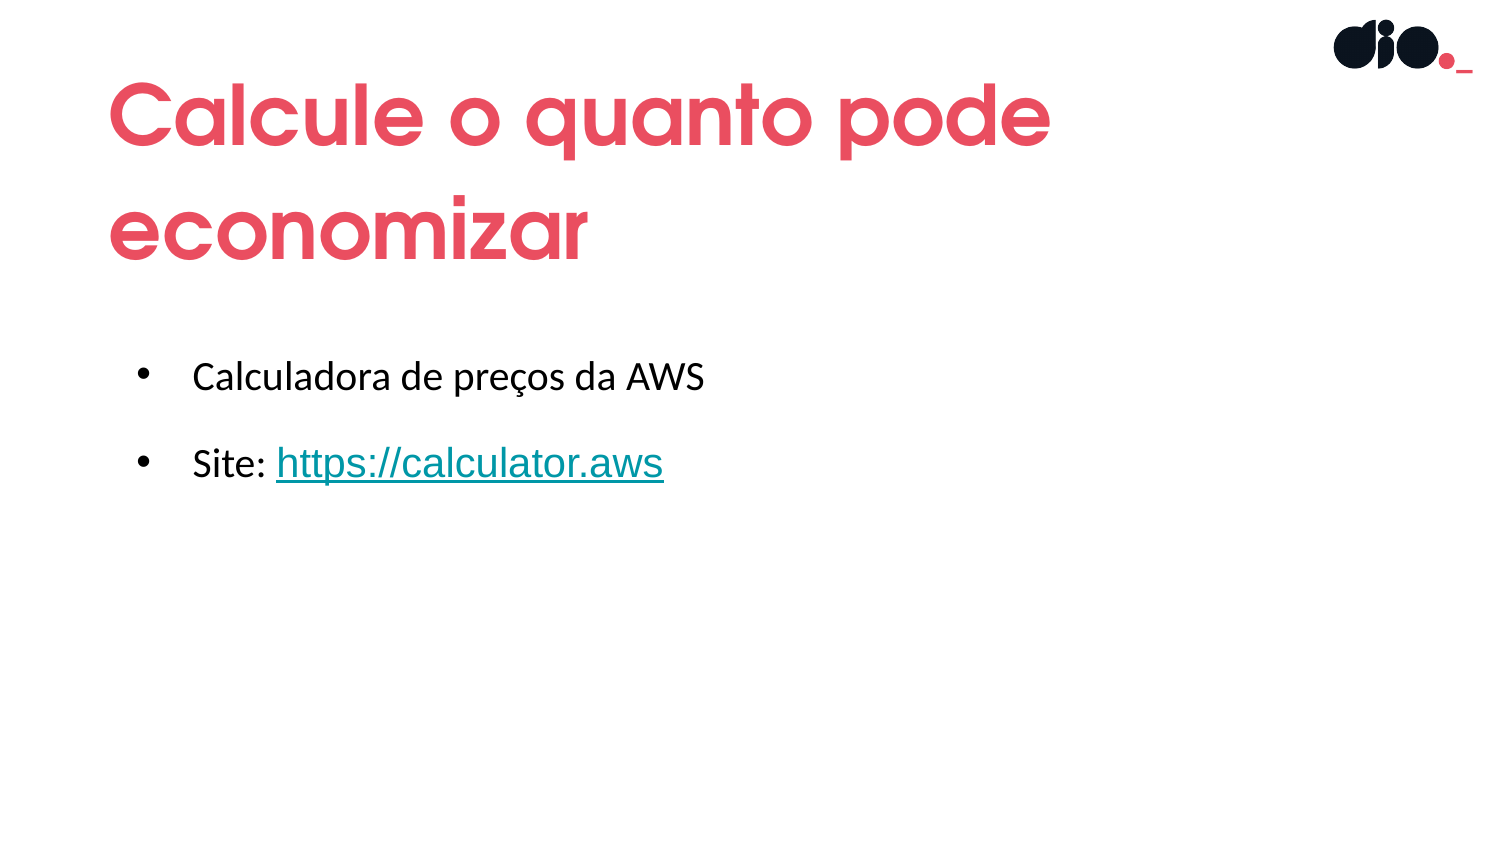

Calcule o quanto pode economizar
Calculadora de preços da AWS
Site: https://calculator.aws